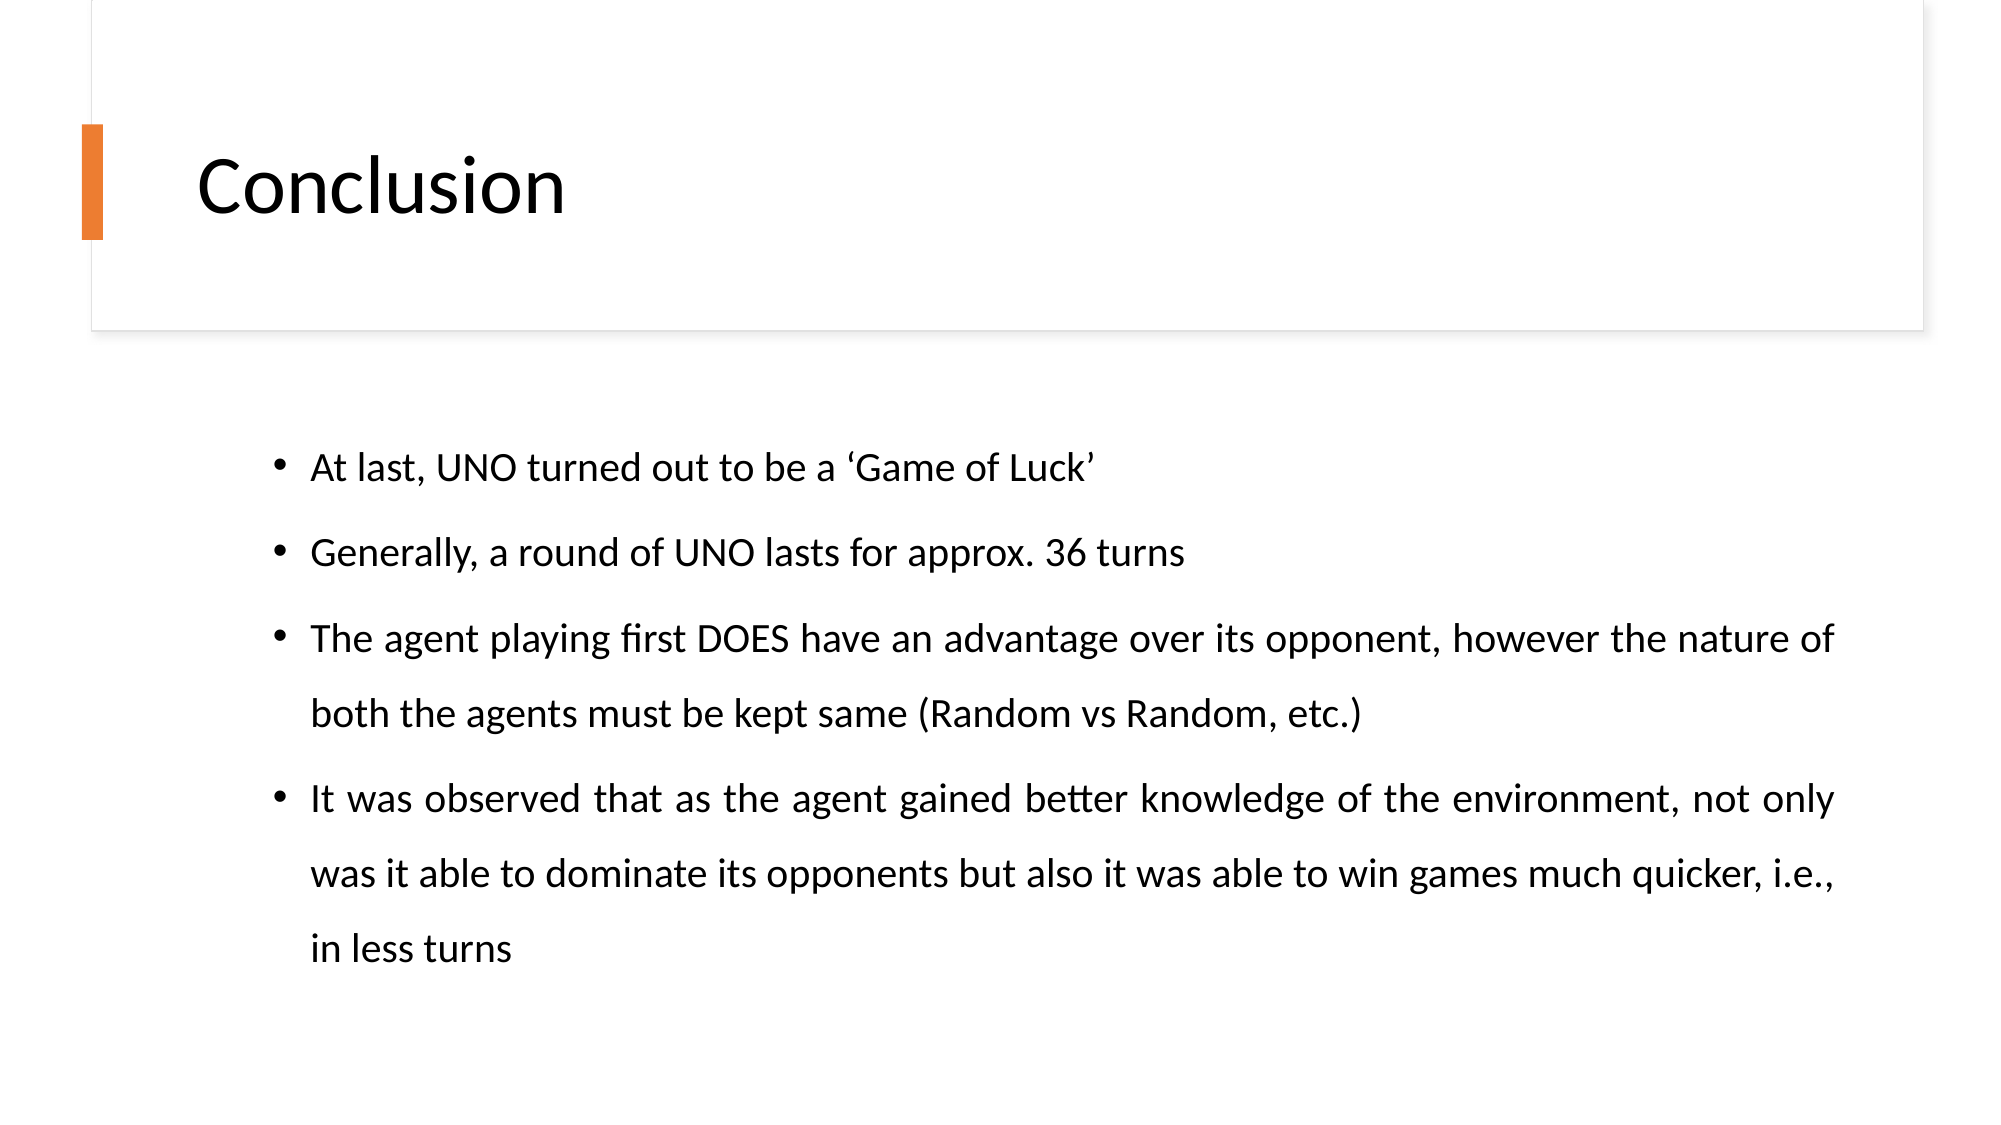

# Conclusion

At last, UNO turned out to be a ‘Game of Luck’
Generally, a round of UNO lasts for approx. 36 turns
The agent playing first DOES have an advantage over its opponent, however the nature of both the agents must be kept same (Random vs Random, etc.)
It was observed that as the agent gained better knowledge of the environment, not only was it able to dominate its opponents but also it was able to win games much quicker, i.e., in less turns